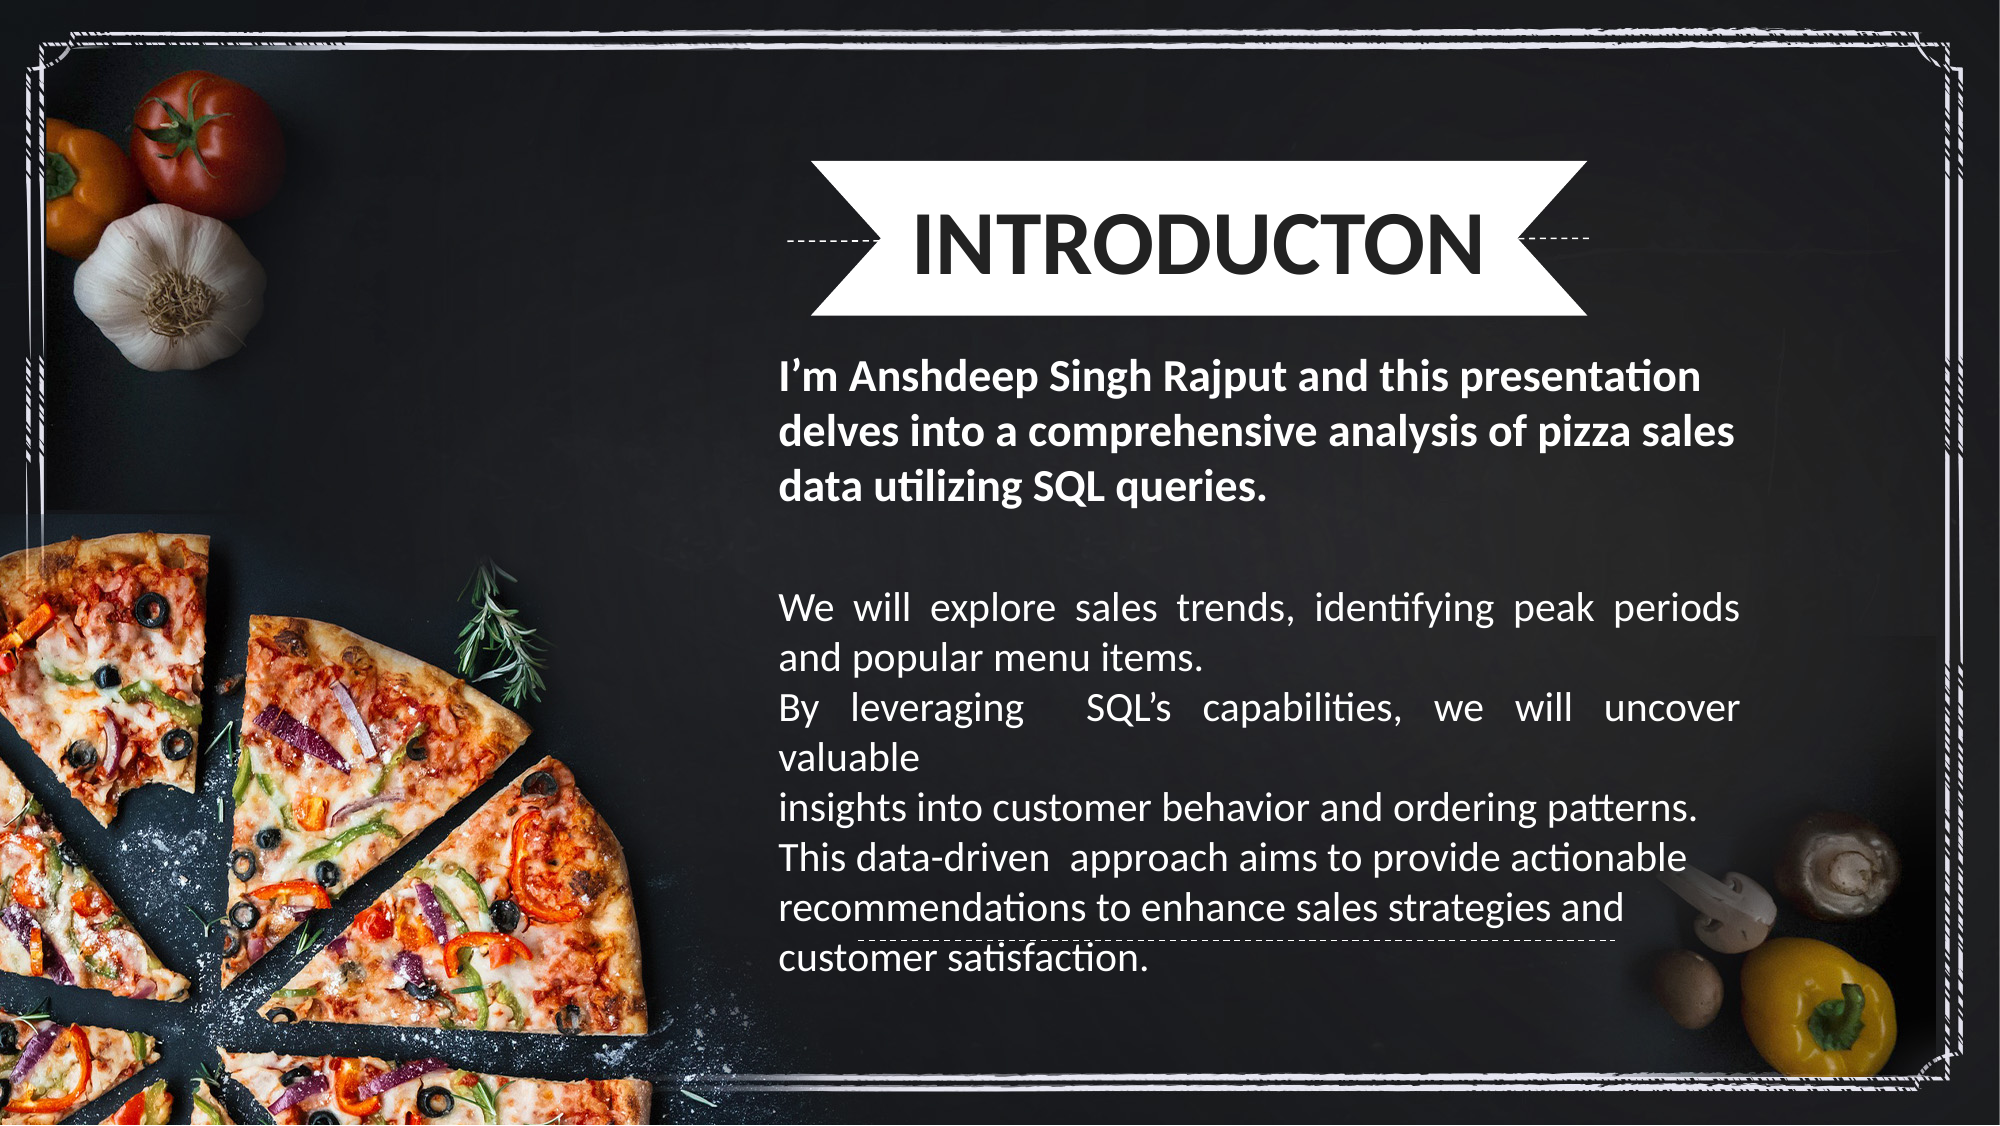

INTRODUCTON
I’m Anshdeep Singh Rajput and this presentation
delves into a comprehensive analysis of pizza sales data utilizing SQL queries.
We will explore sales trends, identifying peak periods and popular menu items.
By leveraging  SQL’s capabilities, we will uncover valuable
insights into customer behavior and ordering patterns.
This data-driven  approach aims to provide actionable
recommendations to enhance sales strategies and
customer satisfaction.